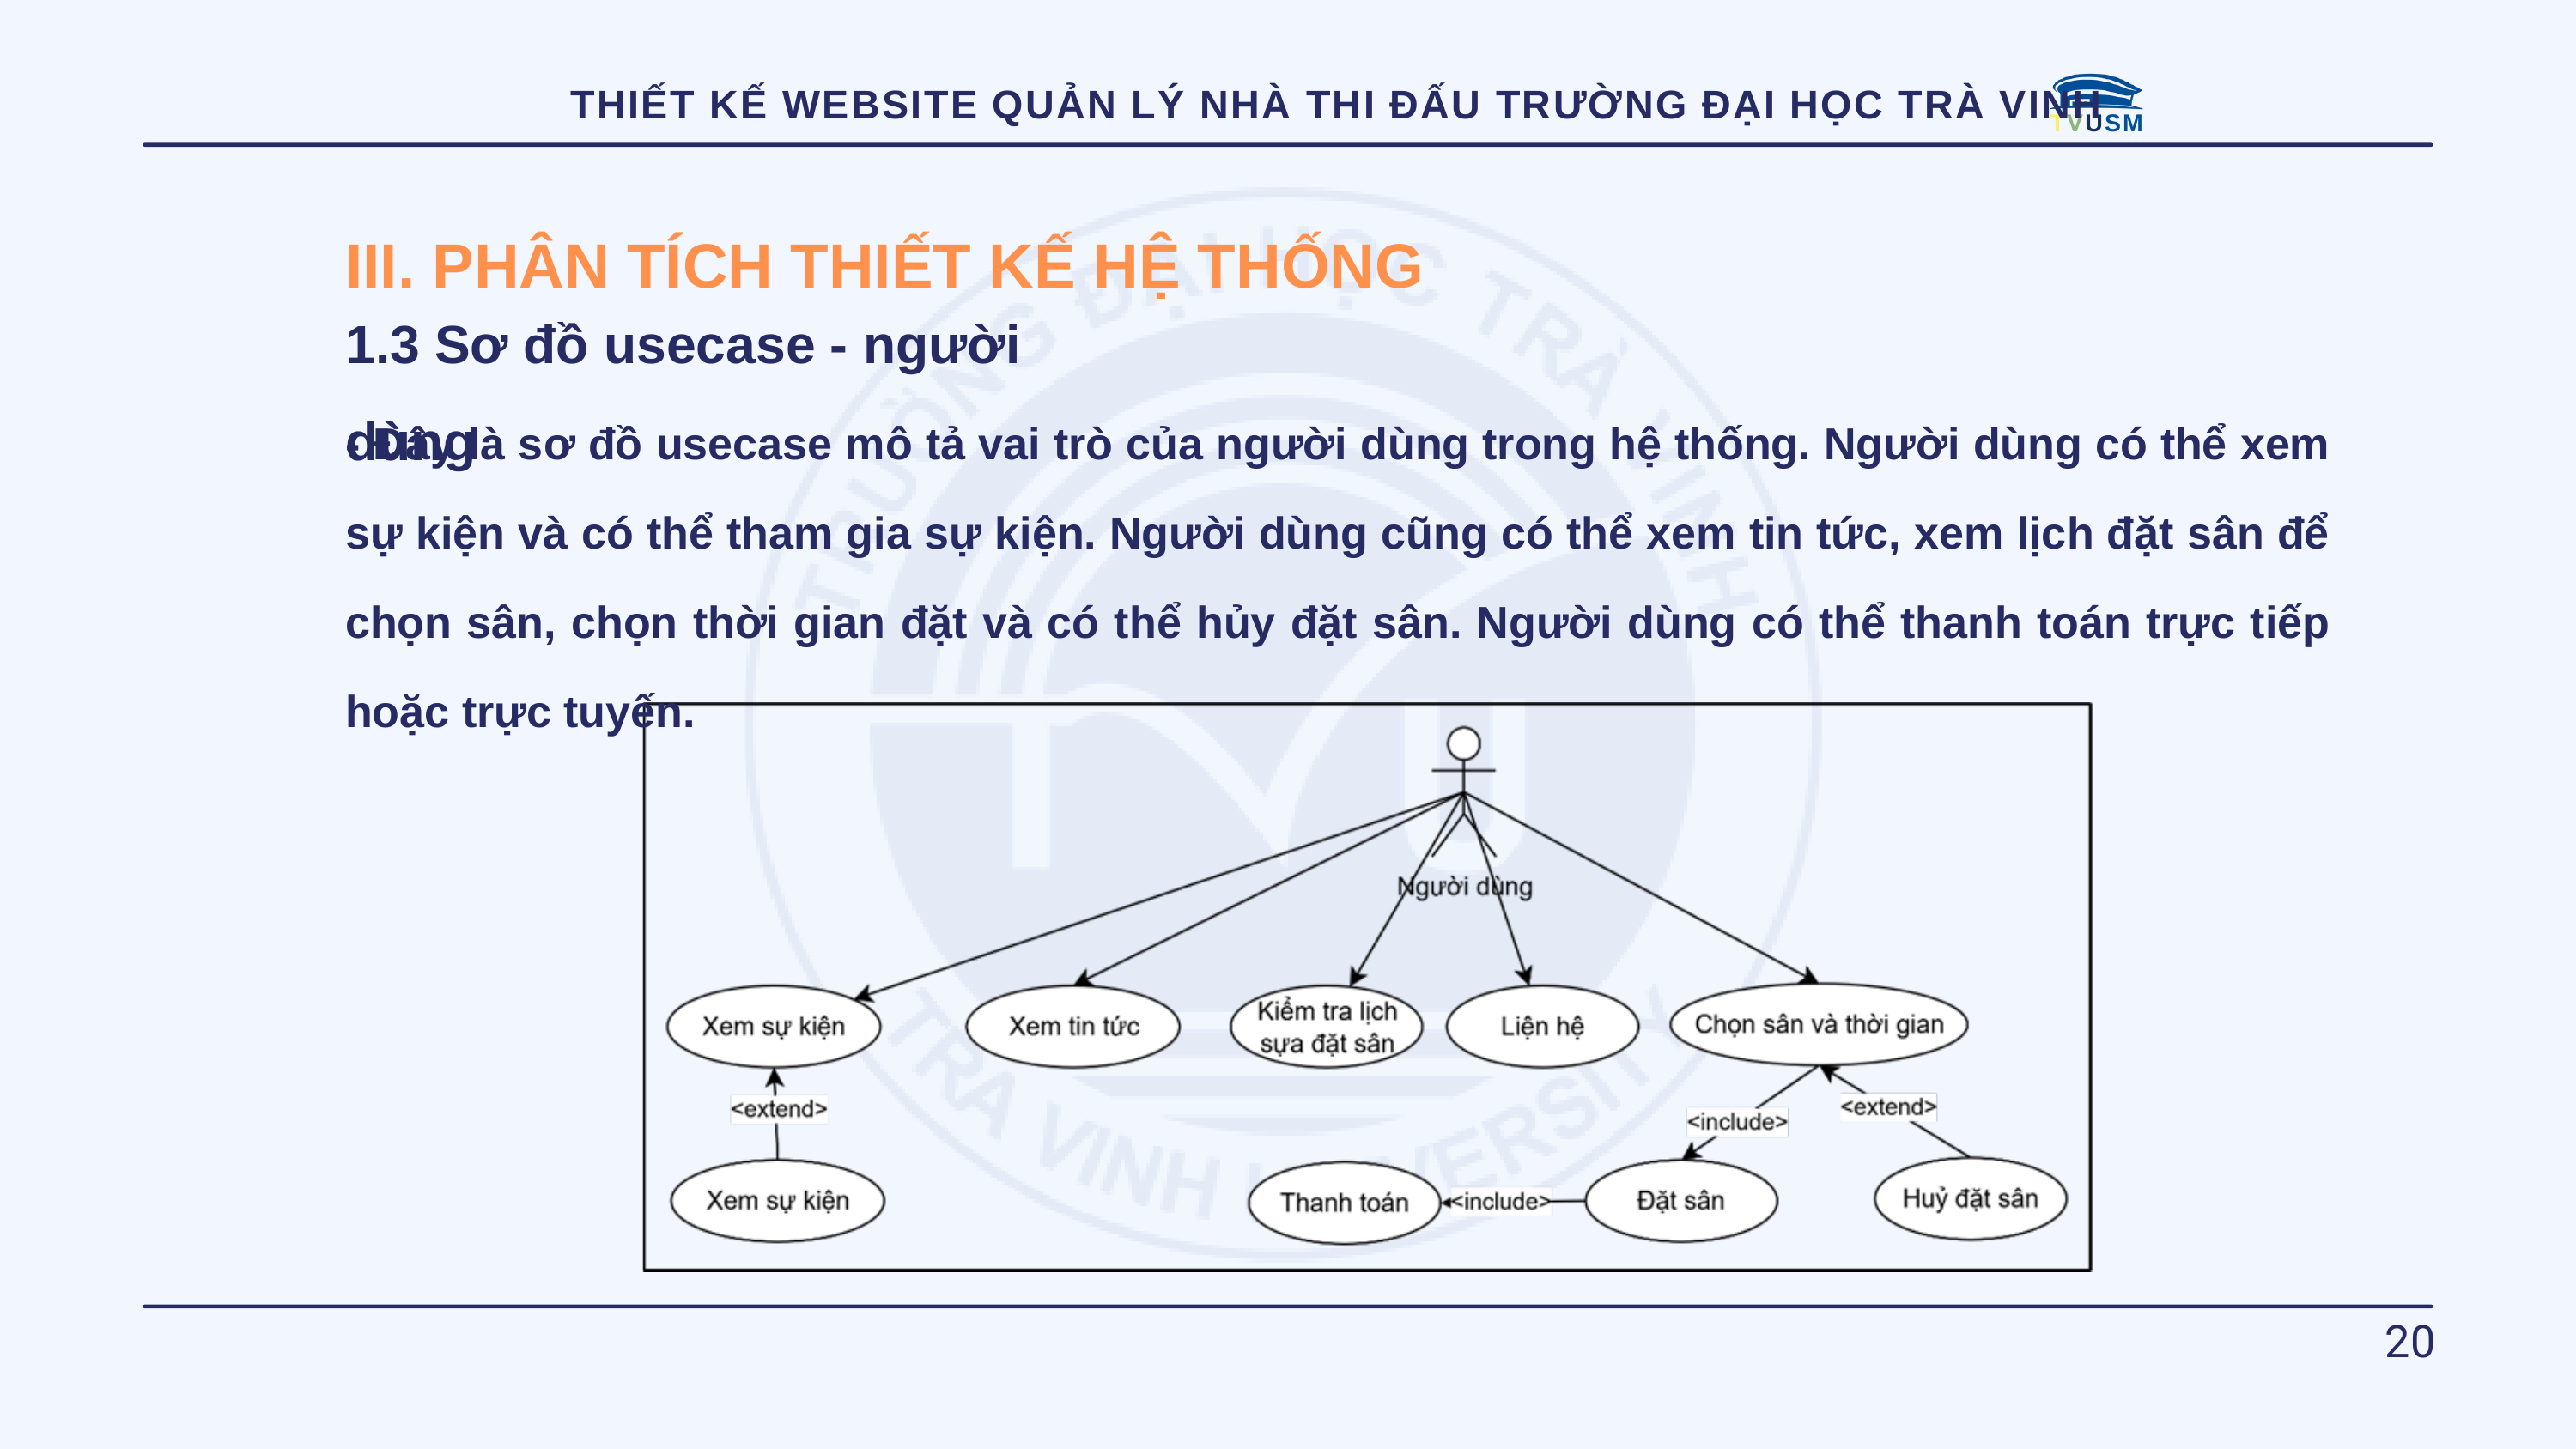

TVUSM
THIẾT KẾ WEBSITE QUẢN LÝ NHÀ THI ĐẤU TRƯỜNG ĐẠI HỌC TRÀ VINH

III. PHÂN TÍCH THIẾT KẾ HỆ THỐNG

1.3 Sơ đồ usecase - người  dùng
- Đây là sơ đồ usecase mô tả vai trò của người dùng trong hệ thống. Người dùng có thể xem sự kiện và có thể tham gia sự kiện. Người dùng cũng có thể xem tin tức, xem lịch đặt sân để chọn sân, chọn thời gian đặt và có thể hủy đặt sân. Người dùng có thể thanh toán trực tiếp hoặc trực tuyến.

20